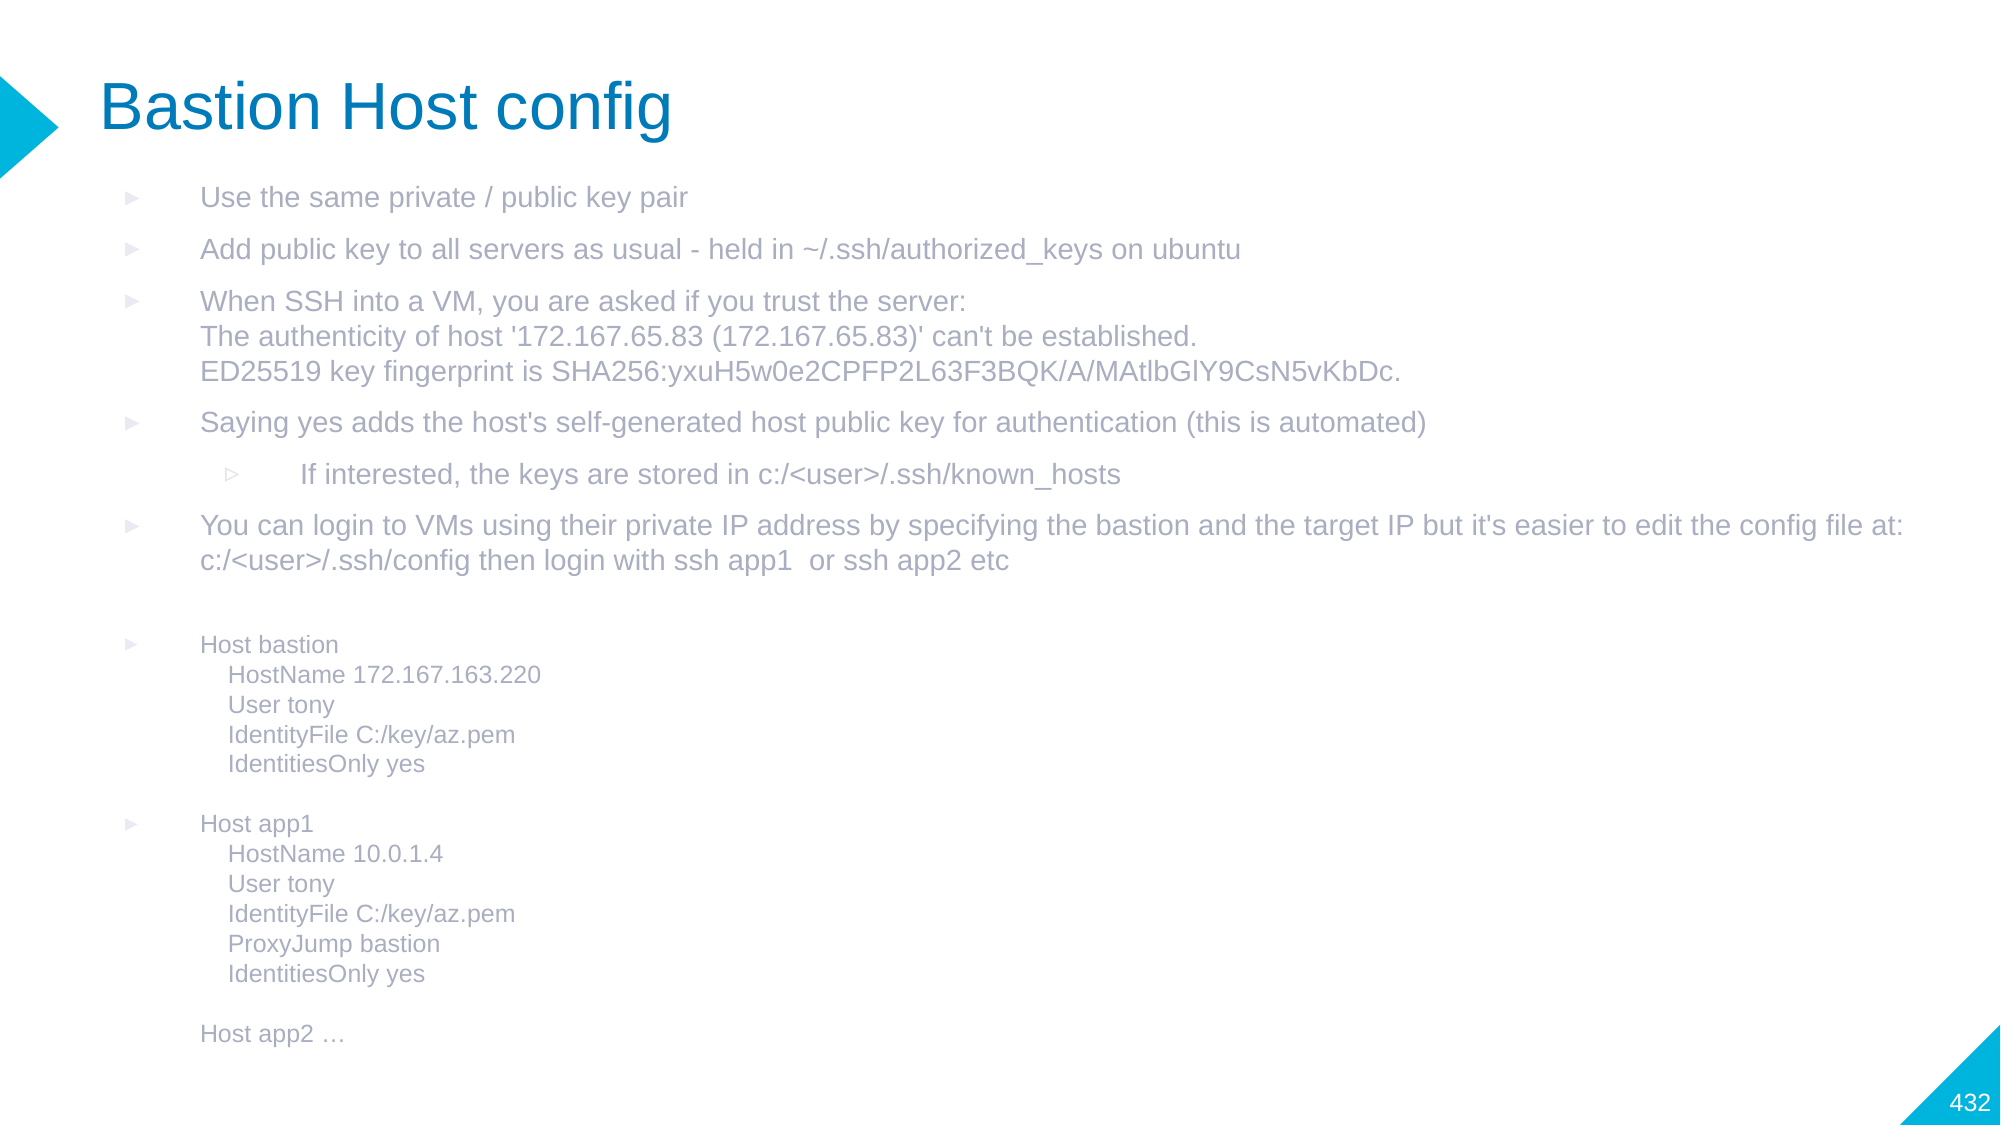

# Bastion Host config
Use the same private / public key pair
Add public key to all servers as usual - held in ~/.ssh/authorized_keys on ubuntu
When SSH into a VM, you are asked if you trust the server:
The authenticity of host '172.167.65.83 (172.167.65.83)' can't be established.
ED25519 key fingerprint is SHA256:yxuH5w0e2CPFP2L63F3BQK/A/MAtlbGlY9CsN5vKbDc.
Saying yes adds the host's self-generated host public key for authentication (this is automated)
If interested, the keys are stored in c:/<user>/.ssh/known_hosts
You can login to VMs using their private IP address by specifying the bastion and the target IP but it's easier to edit the config file at: c:/<user>/.ssh/config then login with ssh app1  or ssh app2 etc

Host bastion
    HostName 172.167.163.220
    User tony
    IdentityFile C:/key/az.pem
    IdentitiesOnly yes

Host app1
    HostName 10.0.1.4
    User tony
    IdentityFile C:/key/az.pem
    ProxyJump bastion
    IdentitiesOnly yes
Host app2 …

432